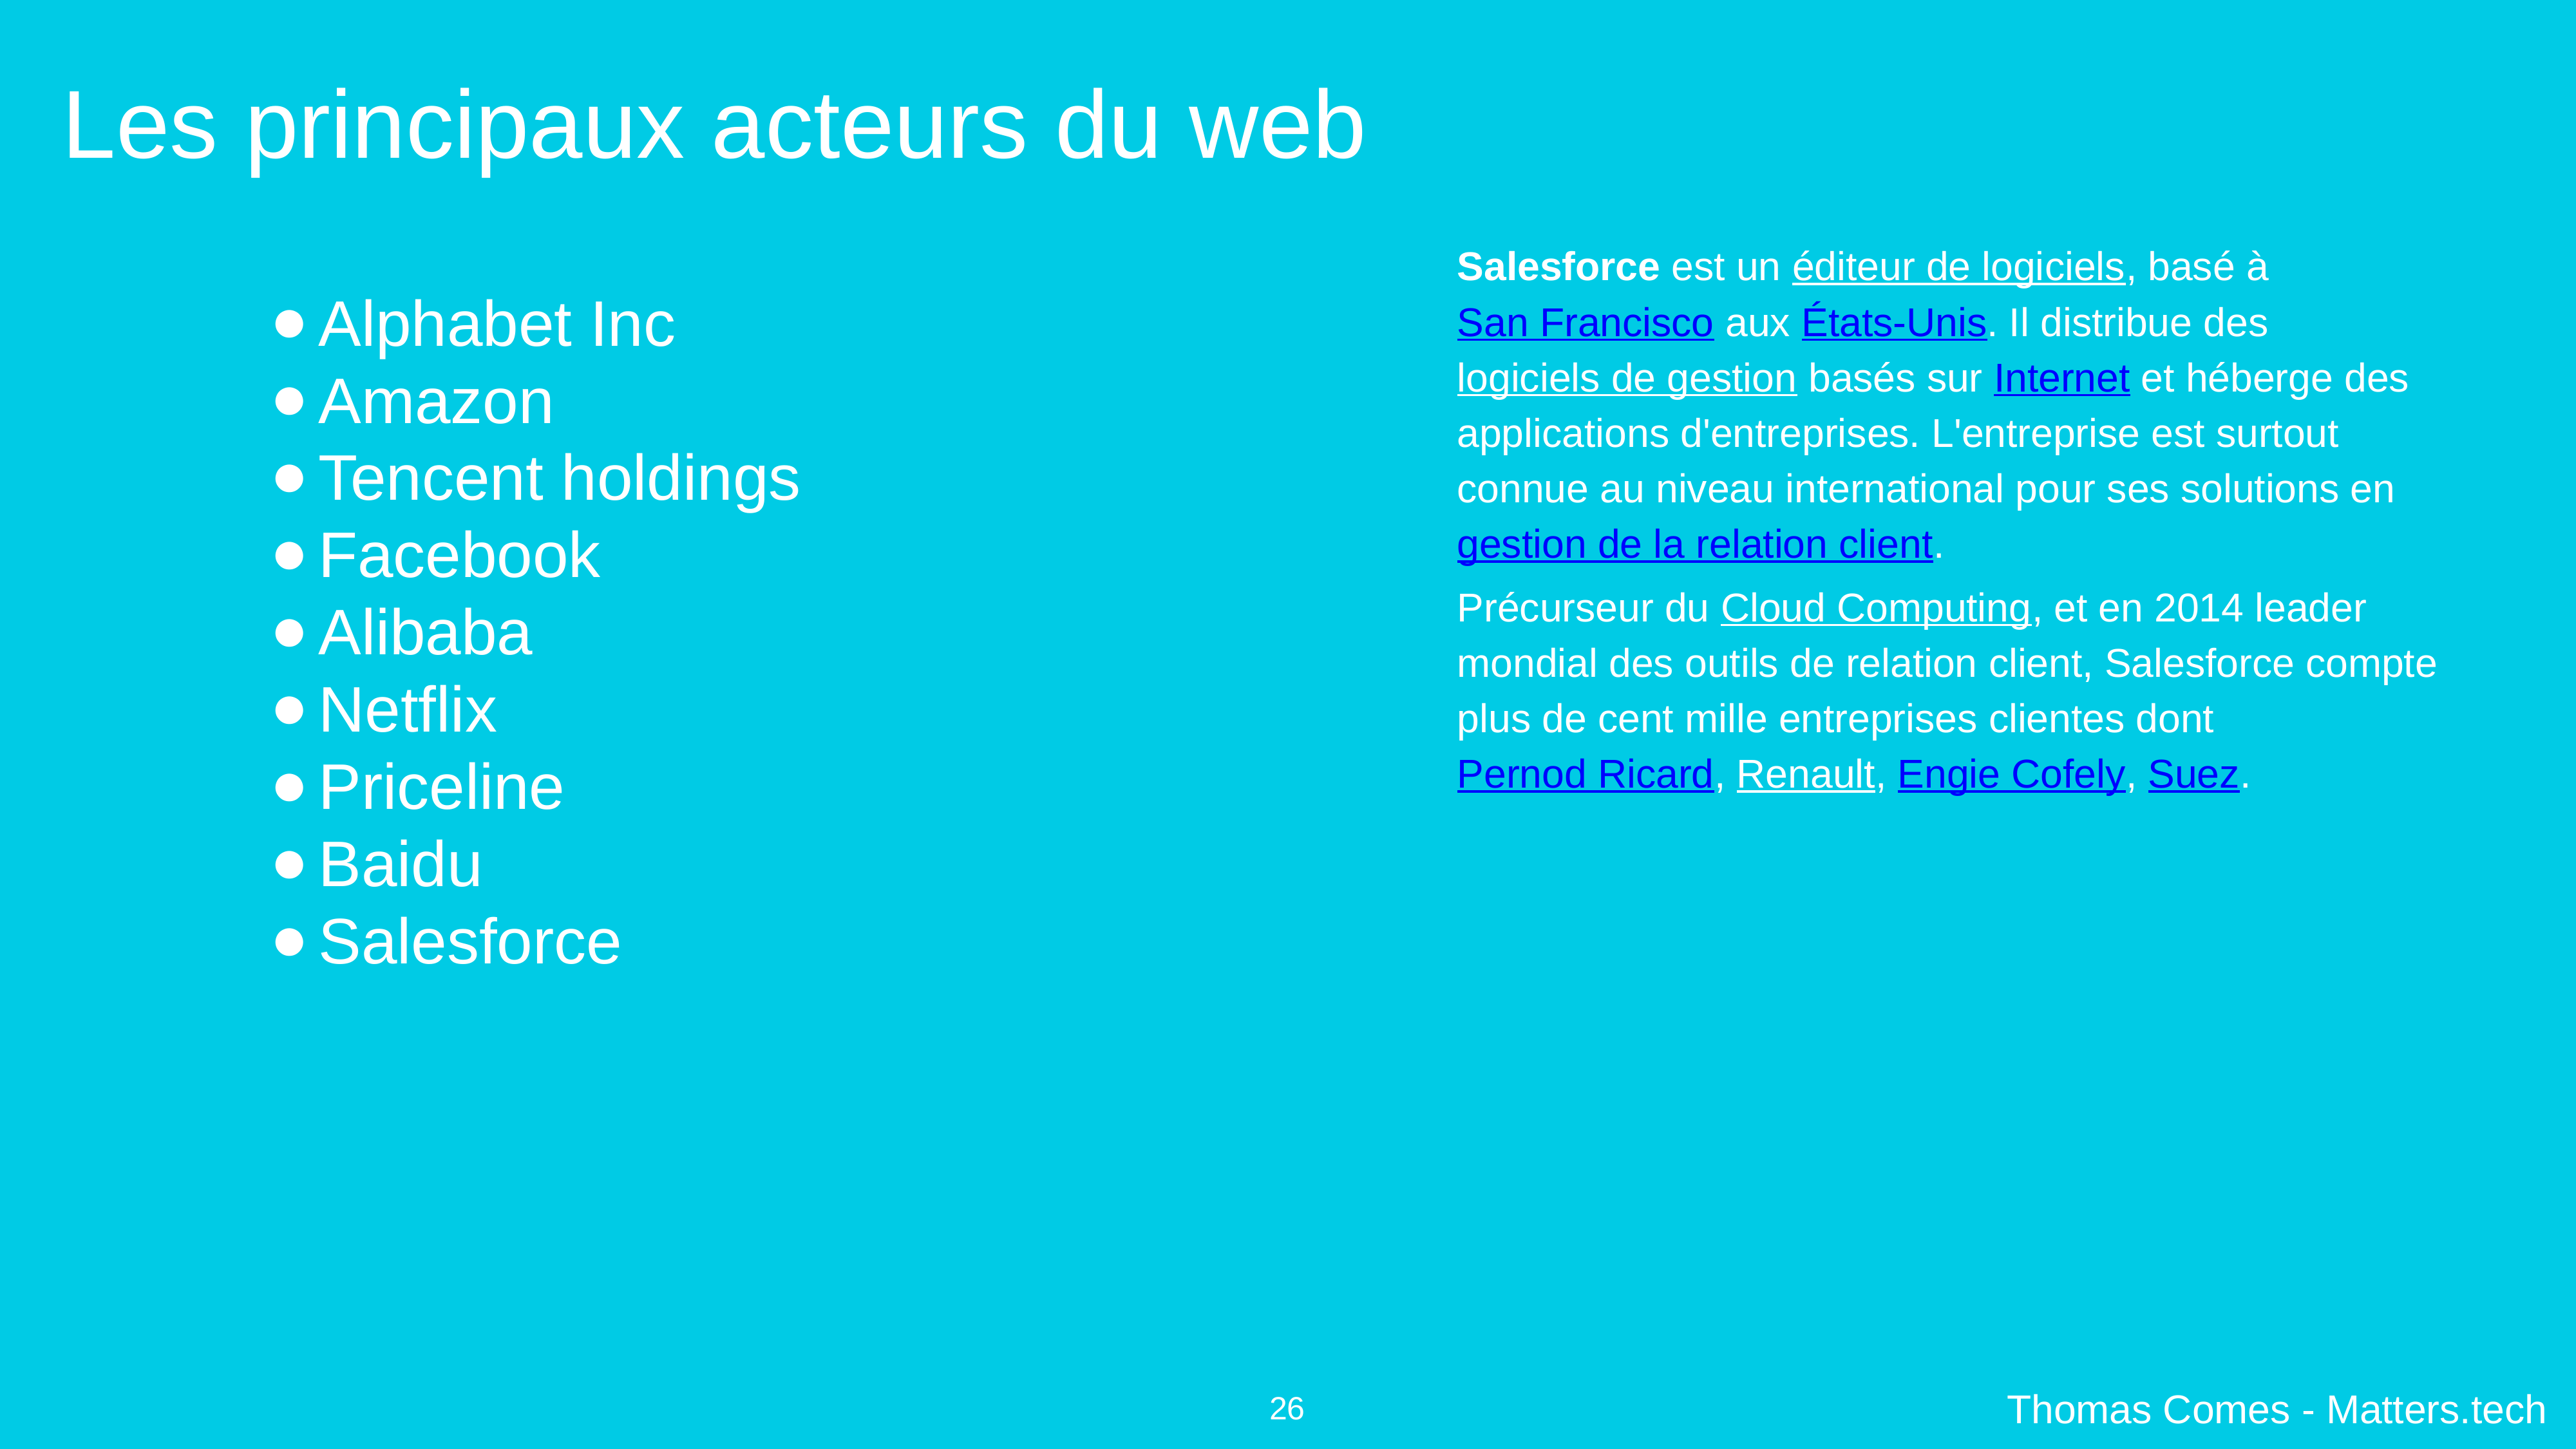

Les principaux acteurs du web

Alphabet Inc
Amazon
Tencent holdings
Facebook
Alibaba
Netflix
Priceline
Baidu
Salesforce

Salesforce est un éditeur de logiciels, basé à San Francisco aux États-Unis. Il distribue des logiciels de gestion basés sur Internet et héberge des applications d'entreprises. L'entreprise est surtout connue au niveau international pour ses solutions en gestion de la relation client.
Précurseur du Cloud Computing, et en 2014 leader mondial des outils de relation client, Salesforce compte plus de cent mille entreprises clientes dont Pernod Ricard, Renault, Engie Cofely, Suez.

26